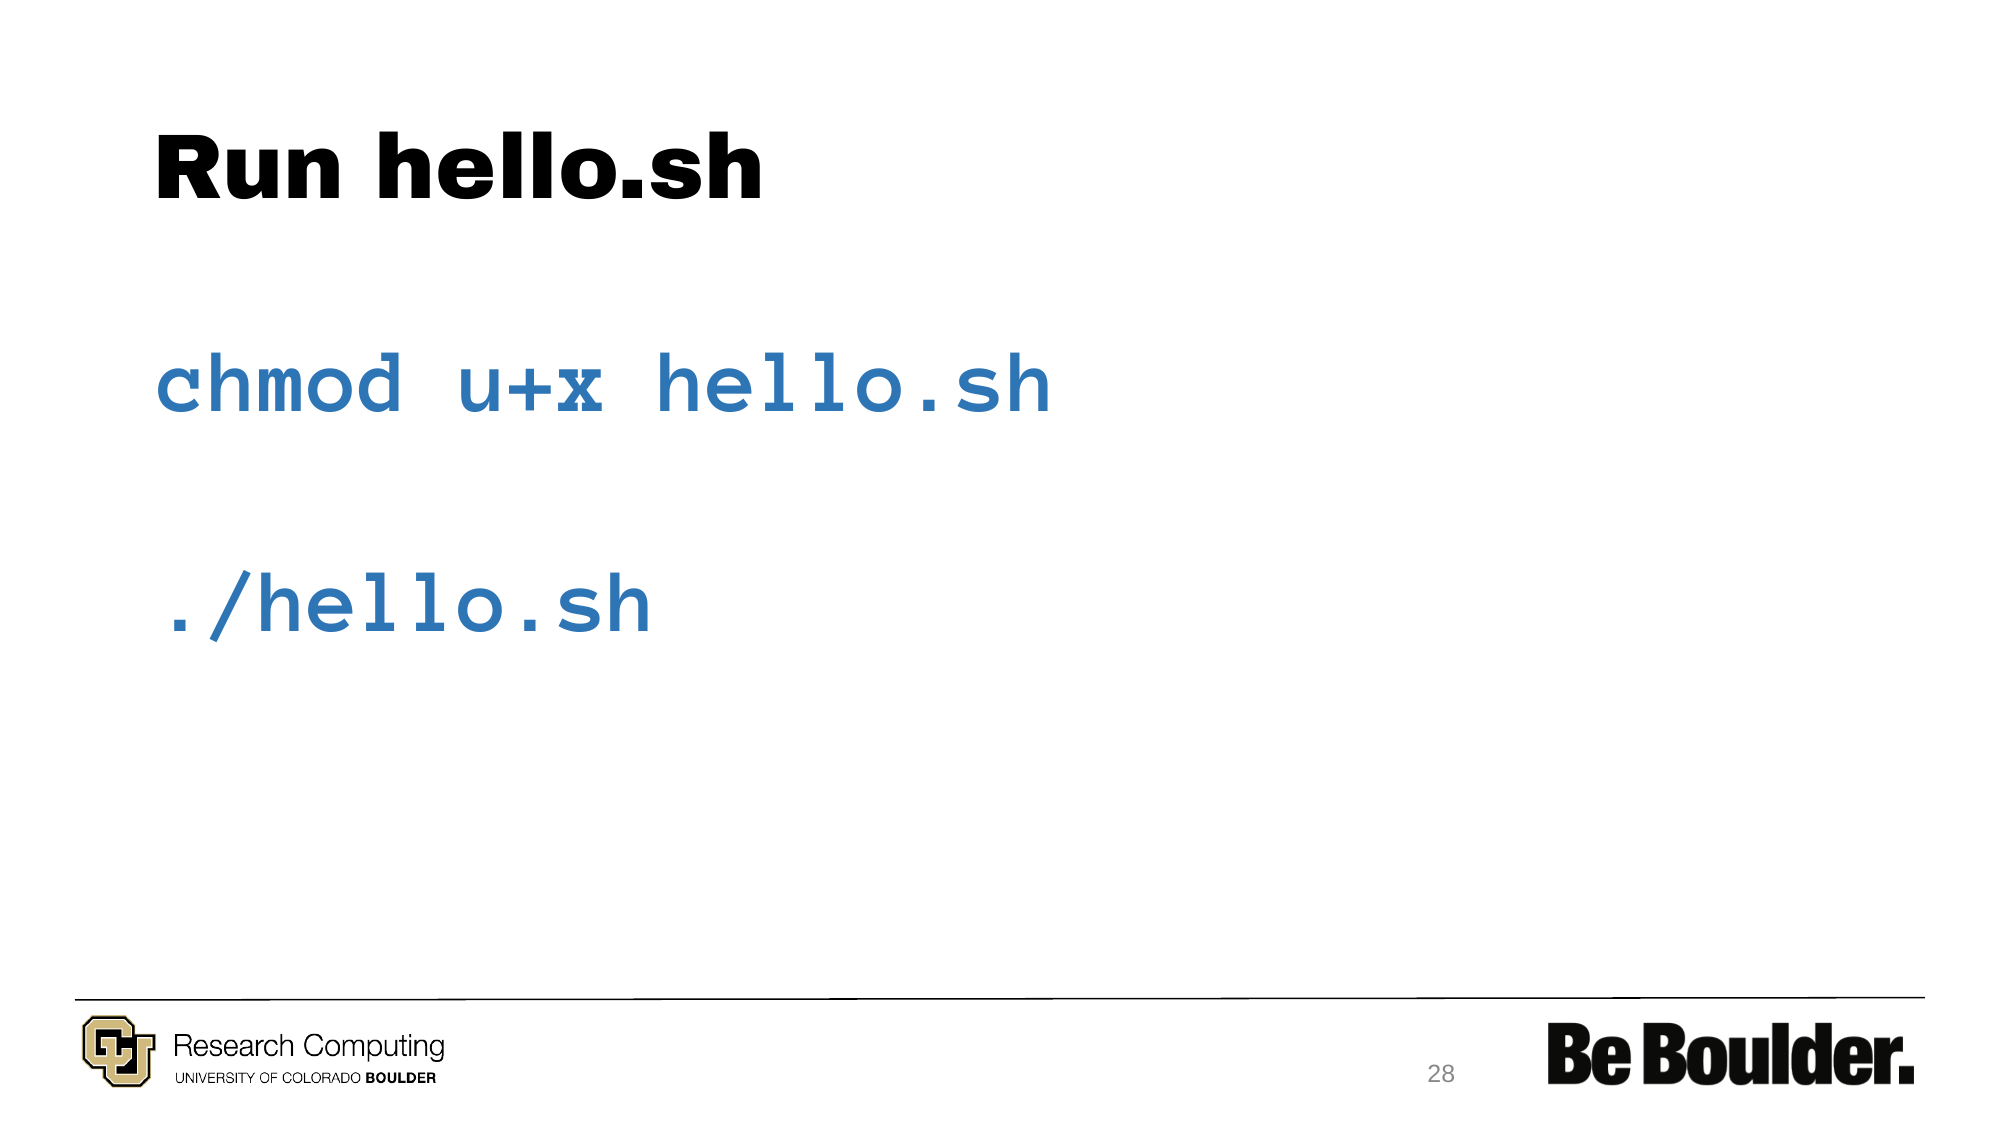

# Run hello.sh
chmod u+x hello.sh

./hello.sh
28